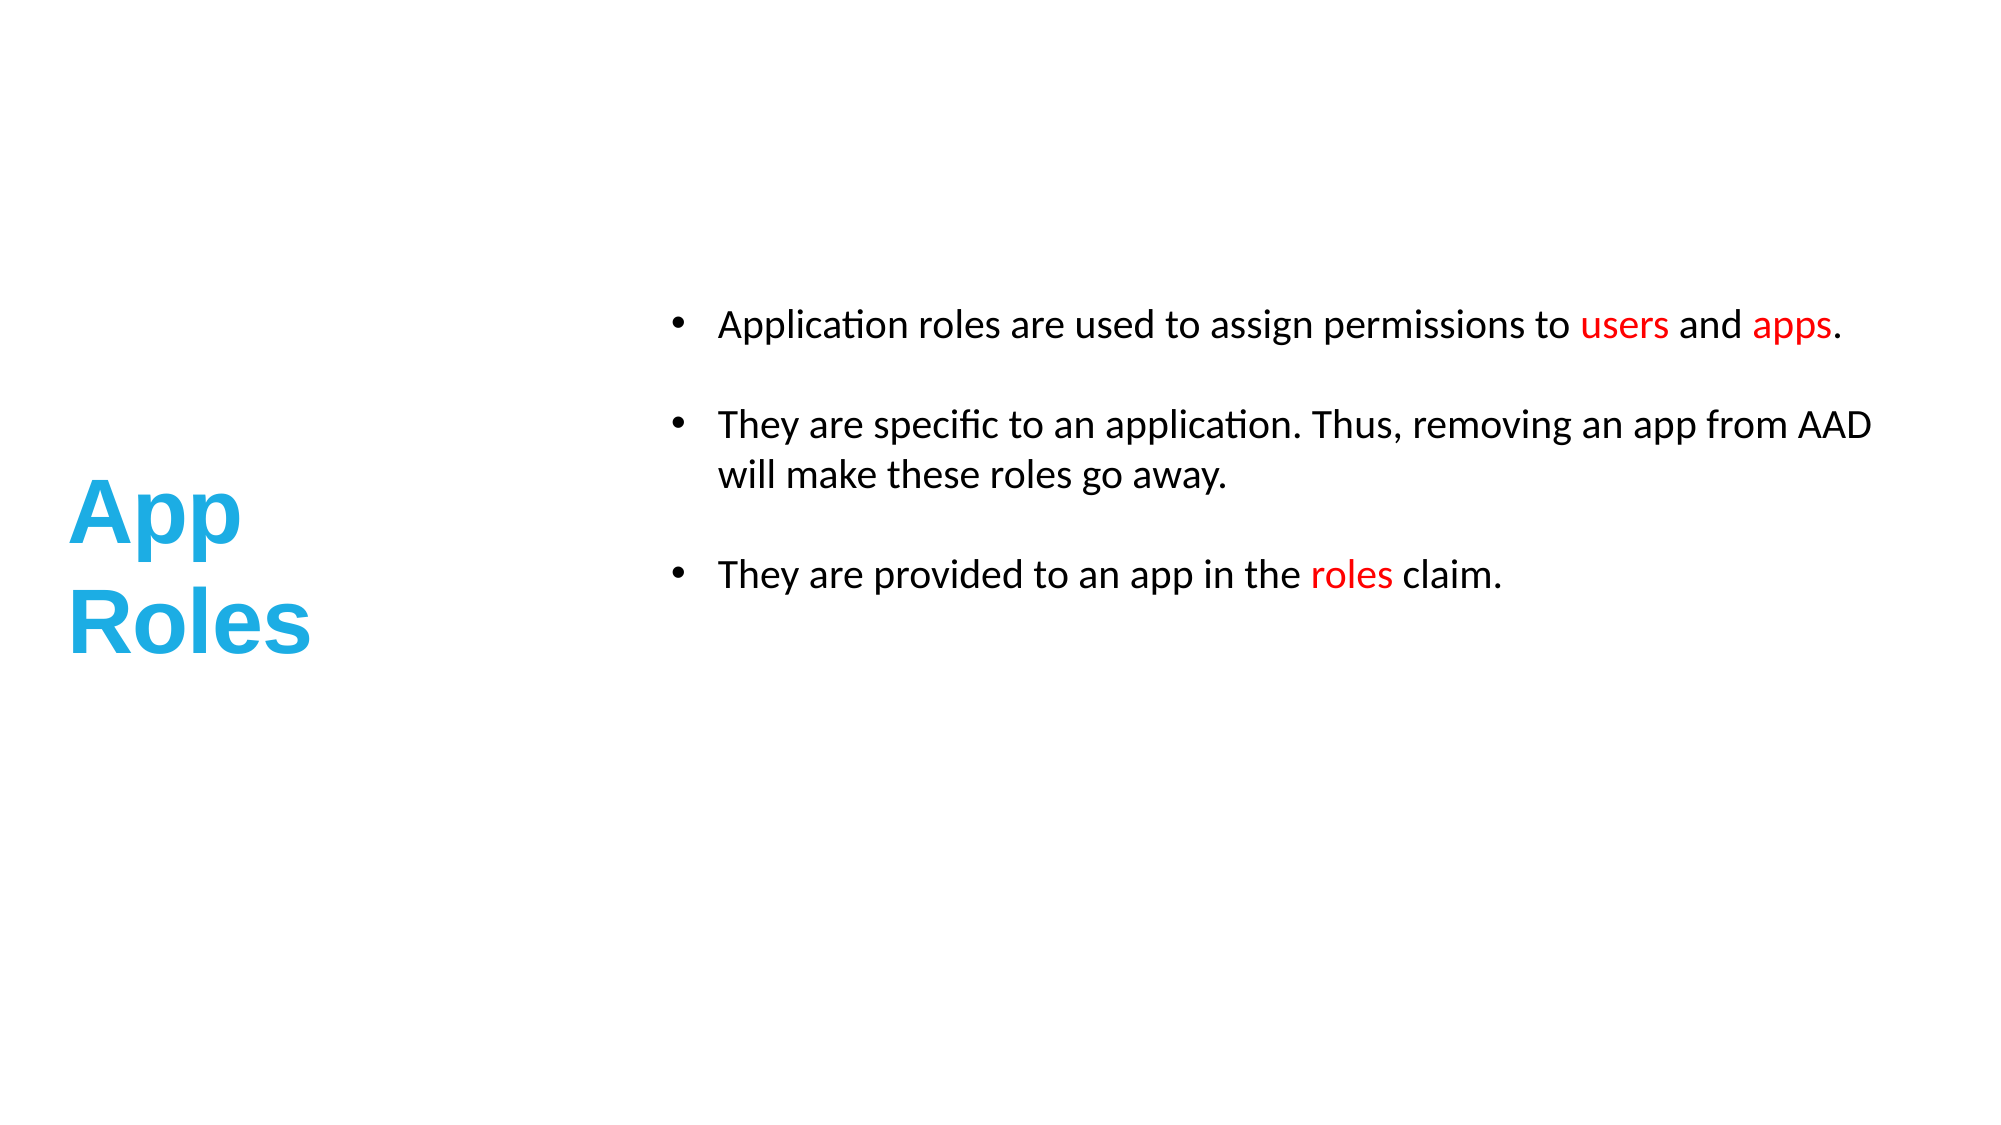

Application roles are used to assign permissions to users and apps.

They are specific to an application. Thus, removing an app from AAD will make these roles go away.

They are provided to an app in the roles claim.

App Roles